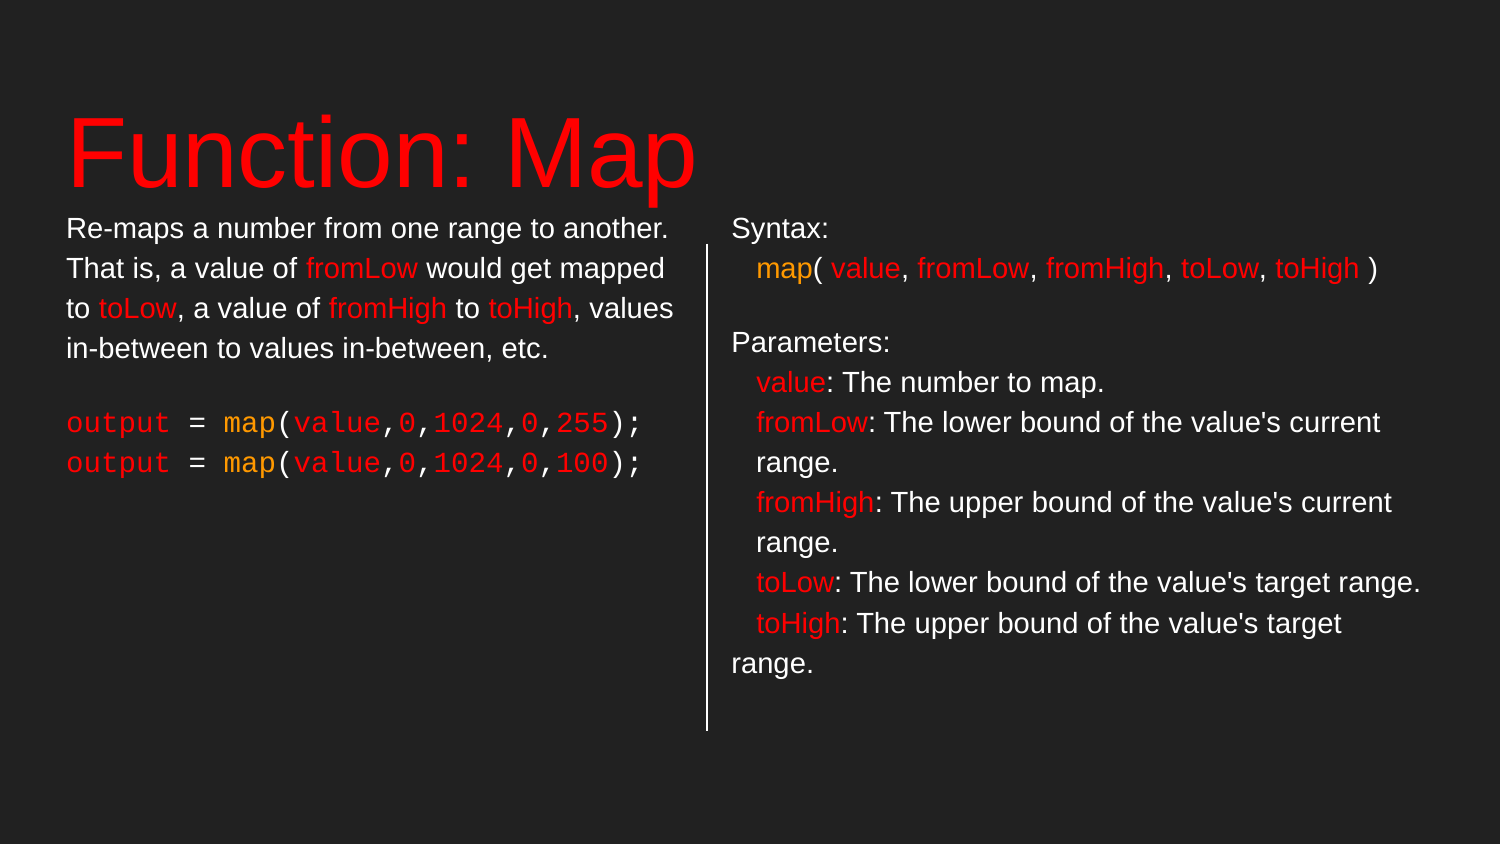

# Function: Map

Re-maps a number from one range to another. That is, a value of fromLow would get mapped to toLow, a value of fromHigh to toHigh, values in-between to values in-between, etc.
output = map(value,0,1024,0,255);
output = map(value,0,1024,0,100);

Syntax:
   map( value, fromLow, fromHigh, toLow, toHigh )
Parameters:
   value: The number to map.
   fromLow: The lower bound of the value's current
   range.
   fromHigh: The upper bound of the value's current
   range.
   toLow: The lower bound of the value's target range.
   toHigh: The upper bound of the value's target range.